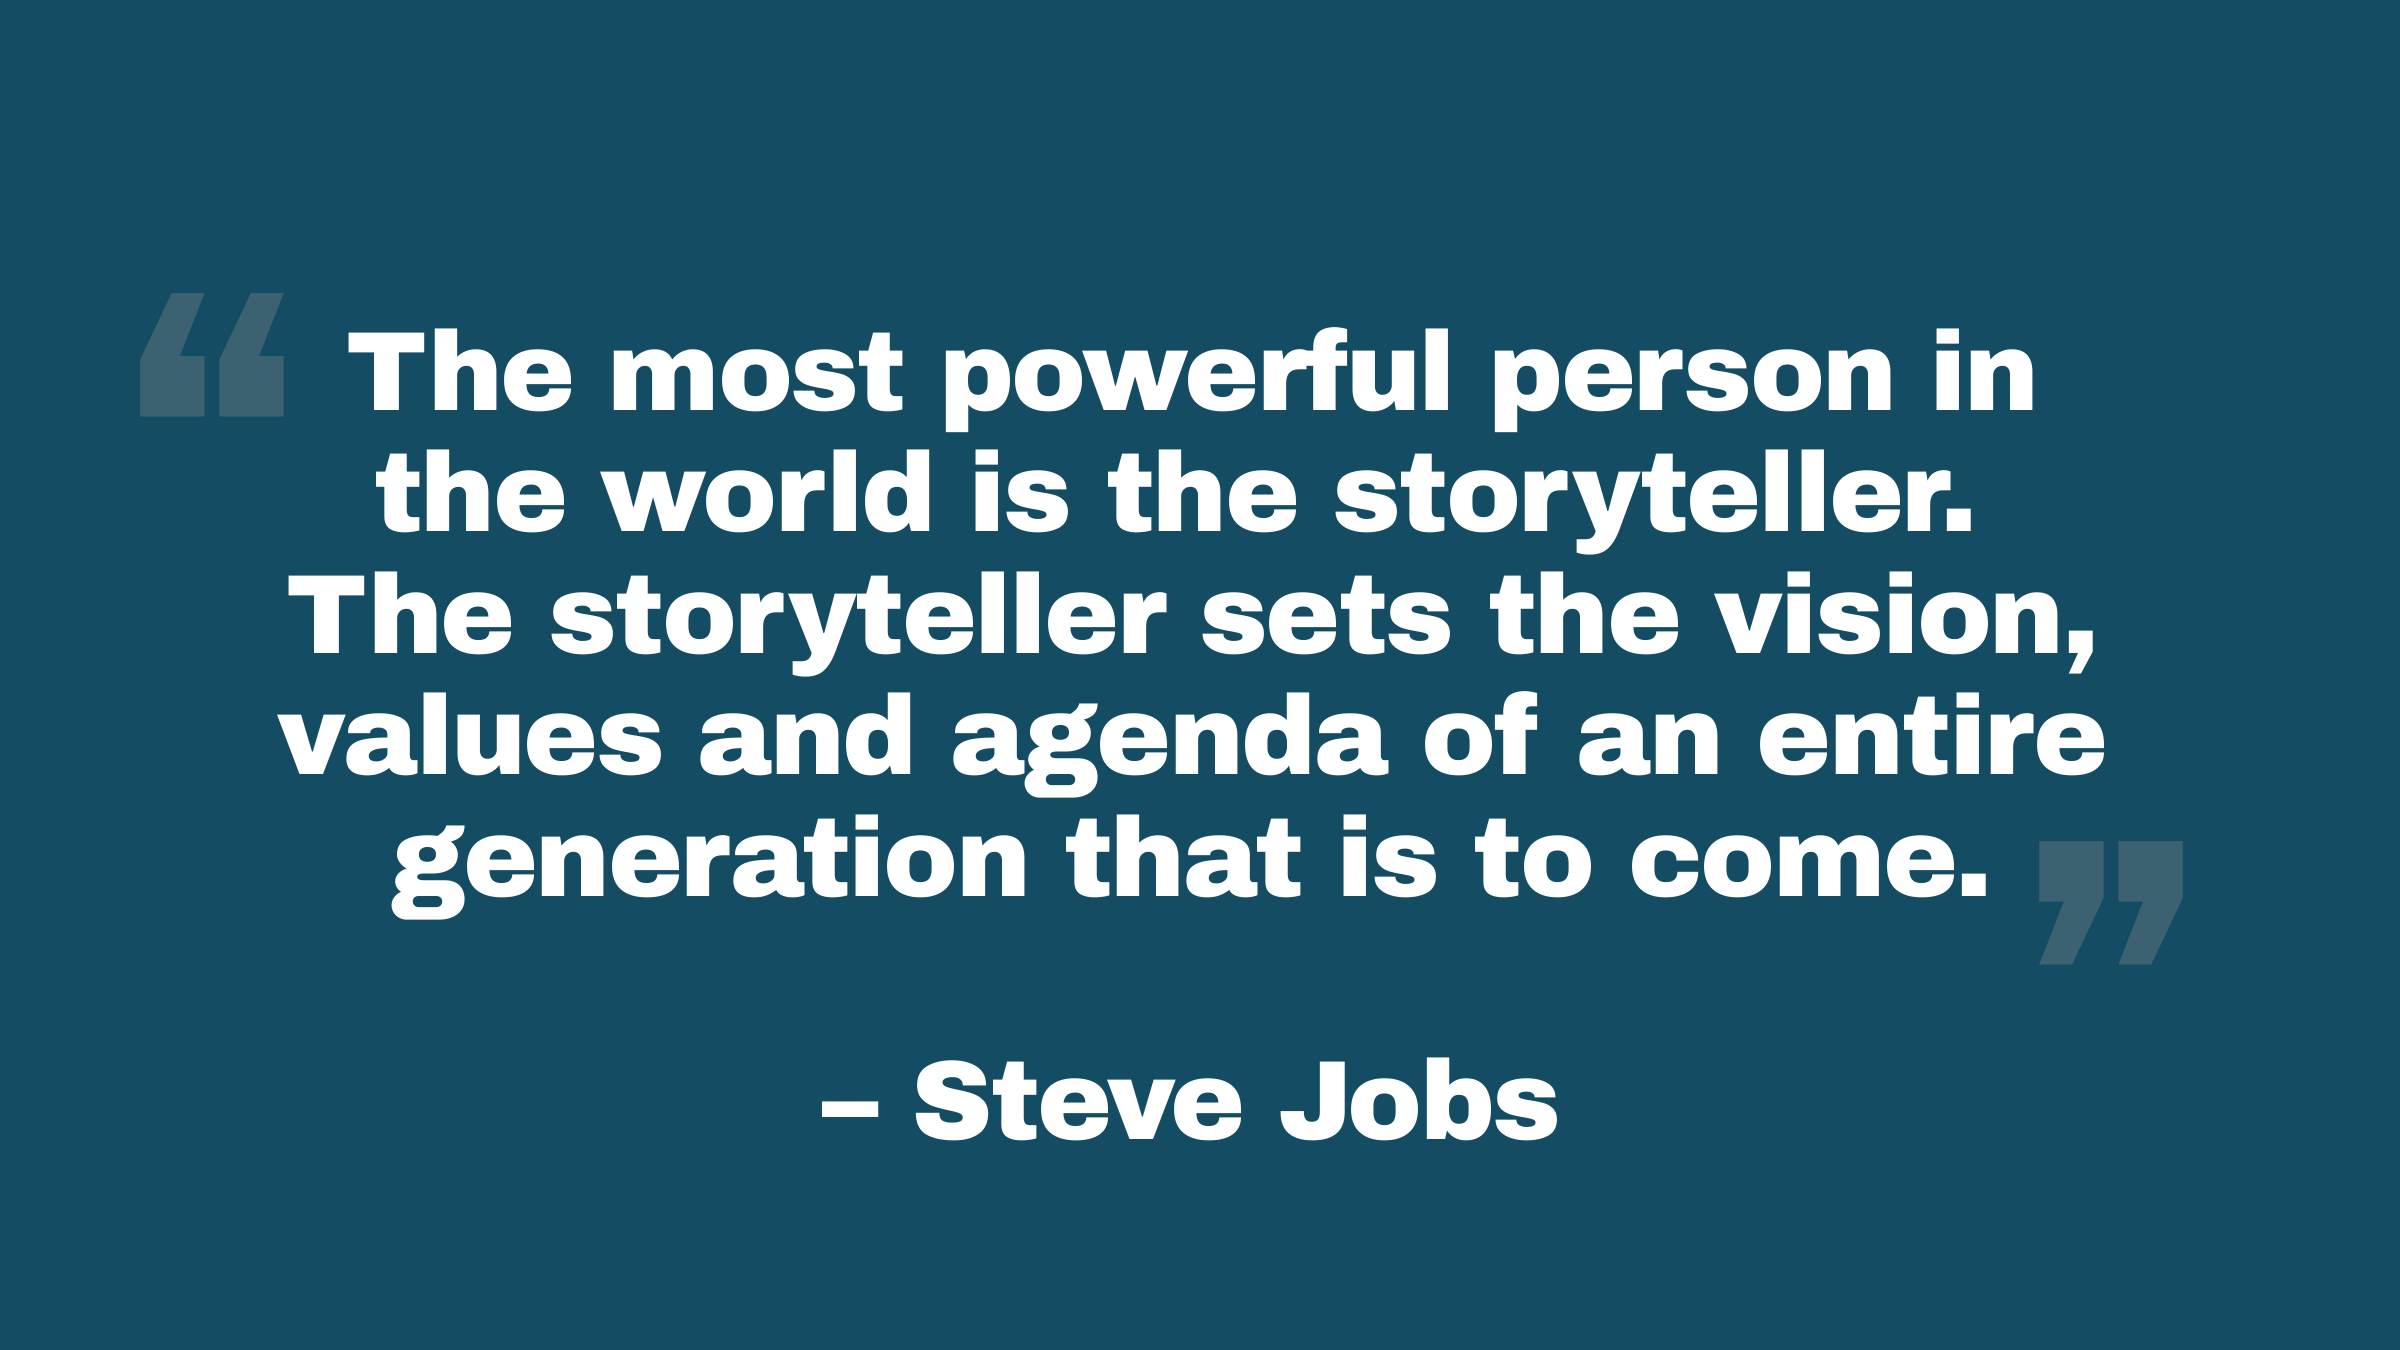

“
# The most powerful person in the world is the storyteller.  The storyteller sets the vision, values and agenda of an entire generation that is to come. – Steve Jobs
”